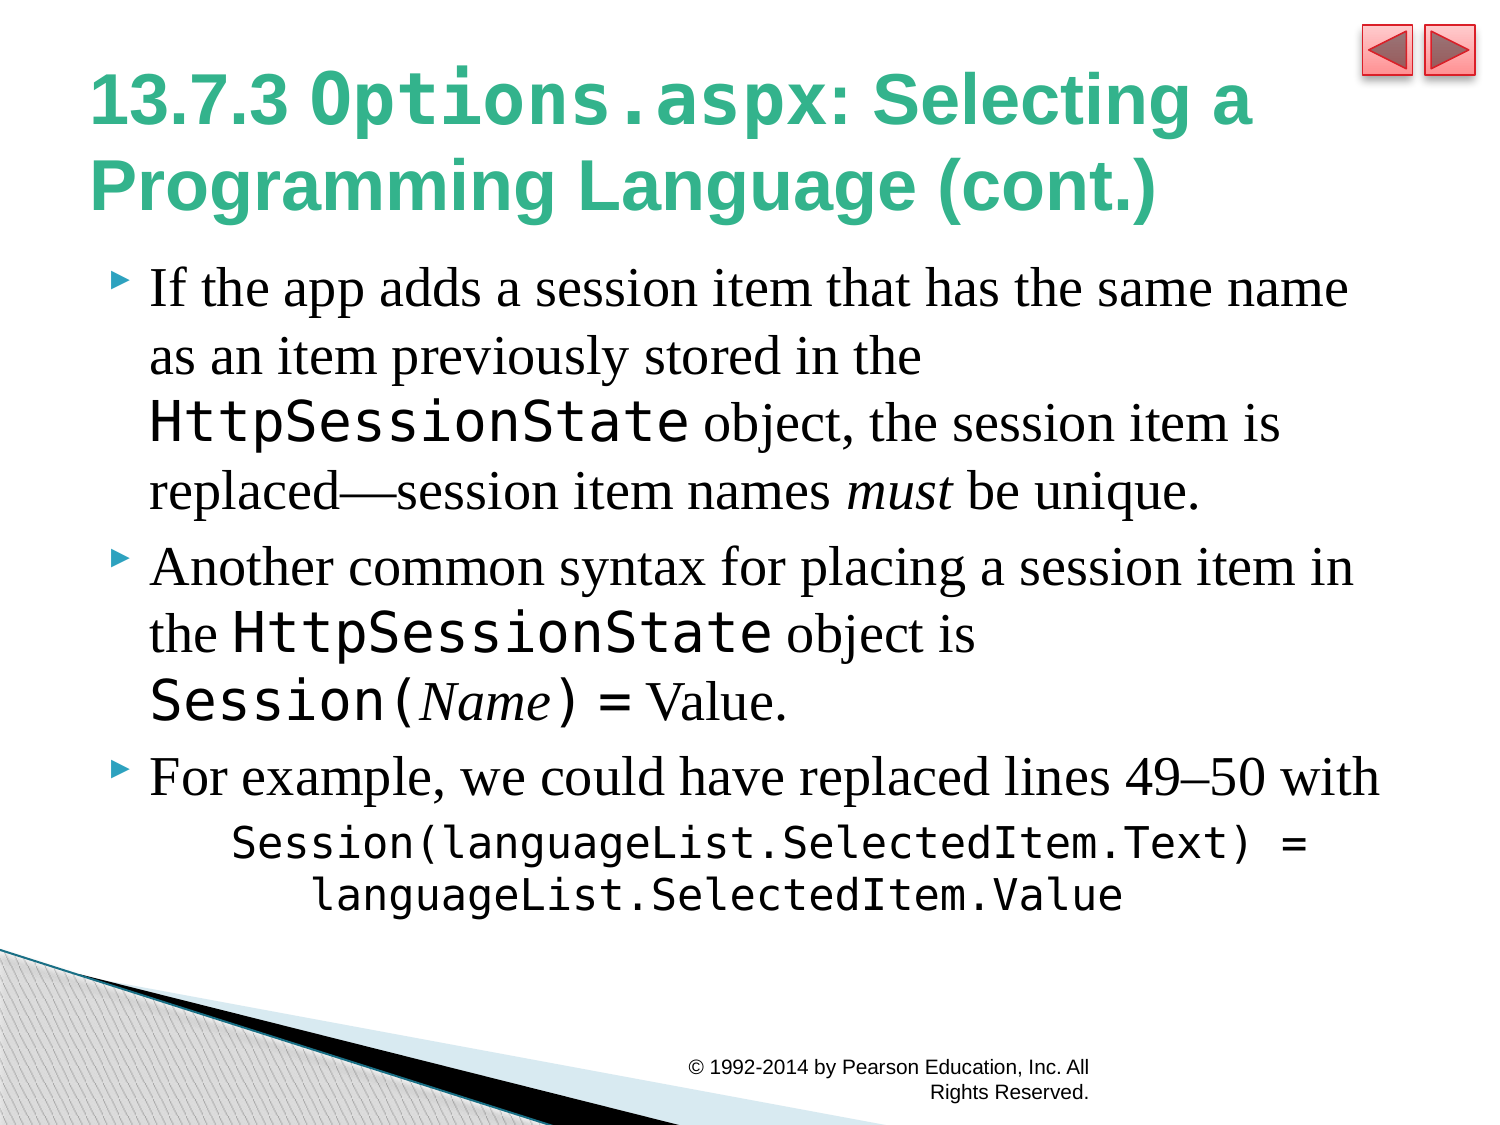

# 13.7.3 Options.aspx: Selecting a Programming Language (cont.)
If the app adds a session item that has the same name as an item previously stored in the HttpSessionState object, the session item is replaced—session item names must be unique.
Another common syntax for placing a session item in the HttpSessionState object is Session(Name) = Value.
For example, we could have replaced lines 49–50 with
	Session(languageList.SelectedItem.Text) =
   languageList.SelectedItem.Value
© 1992-2014 by Pearson Education, Inc. All Rights Reserved.